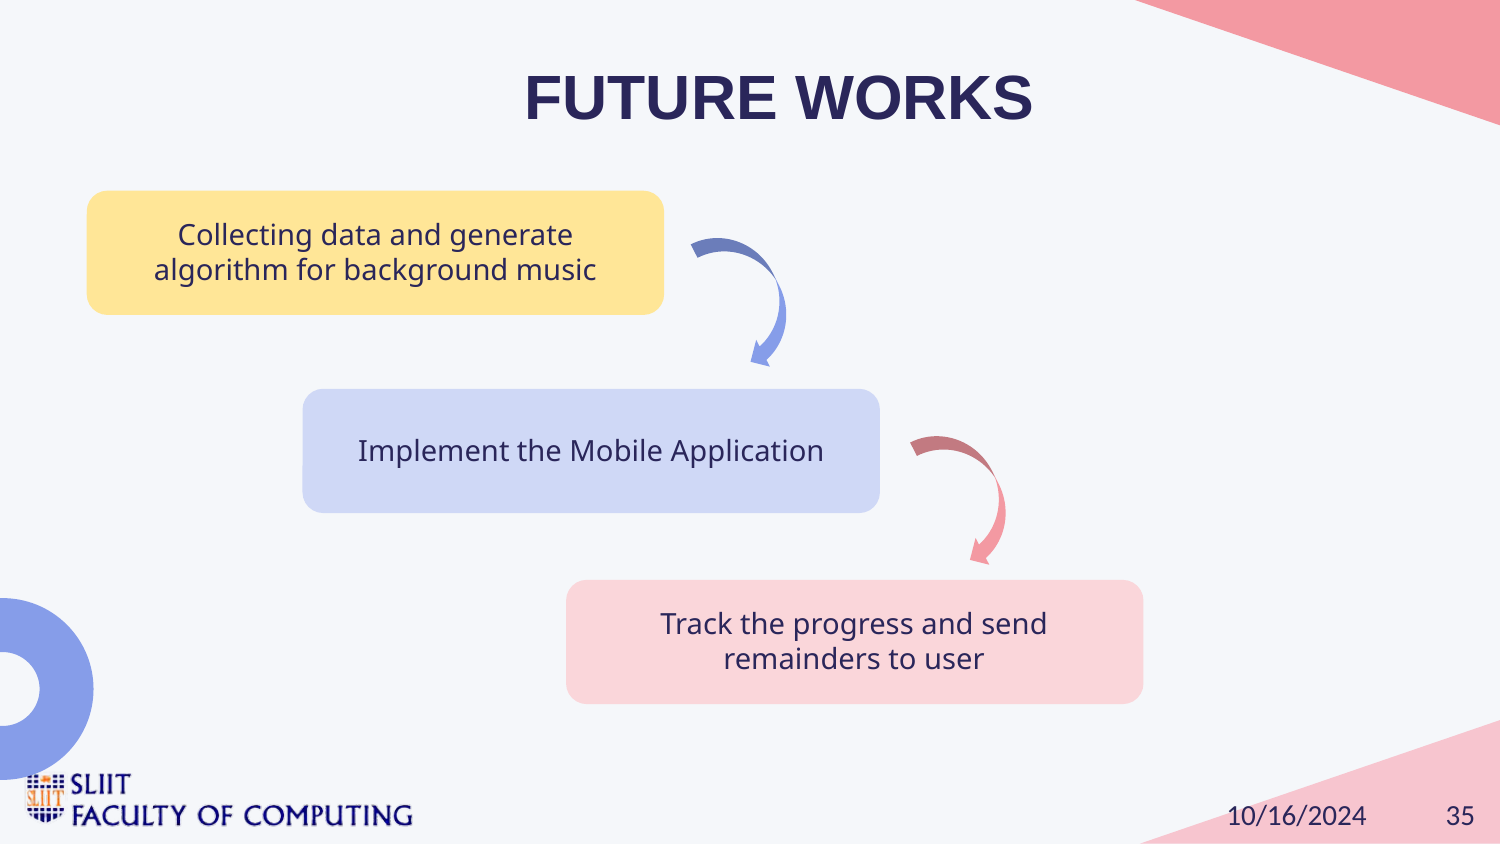

# FUTURE WORKS

Collecting data and generate algorithm for background music

Implement the Mobile Application

Track the progress and send remainders to user
35
10/16/2024